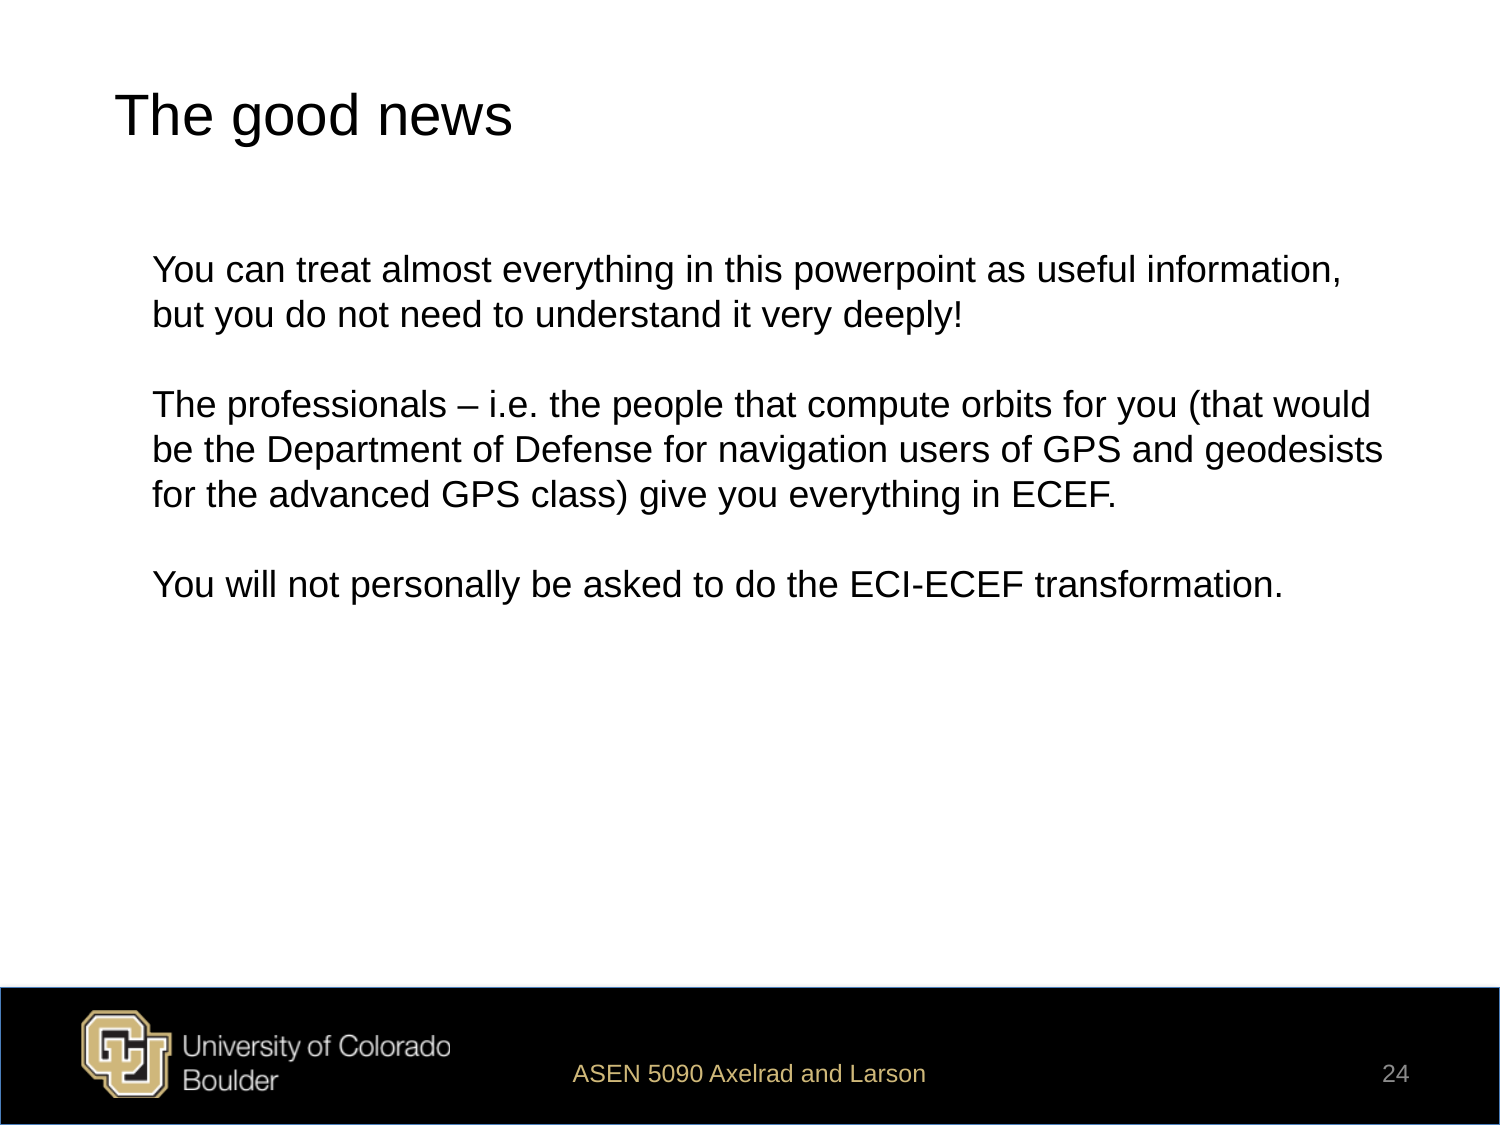

The good news
You can treat almost everything in this powerpoint as useful information, but you do not need to understand it very deeply!

The professionals – i.e. the people that compute orbits for you (that would be the Department of Defense for navigation users of GPS and geodesists for the advanced GPS class) give you everything in ECEF.

You will not personally be asked to do the ECI-ECEF transformation.
ASEN 5090 Axelrad and Larson
24